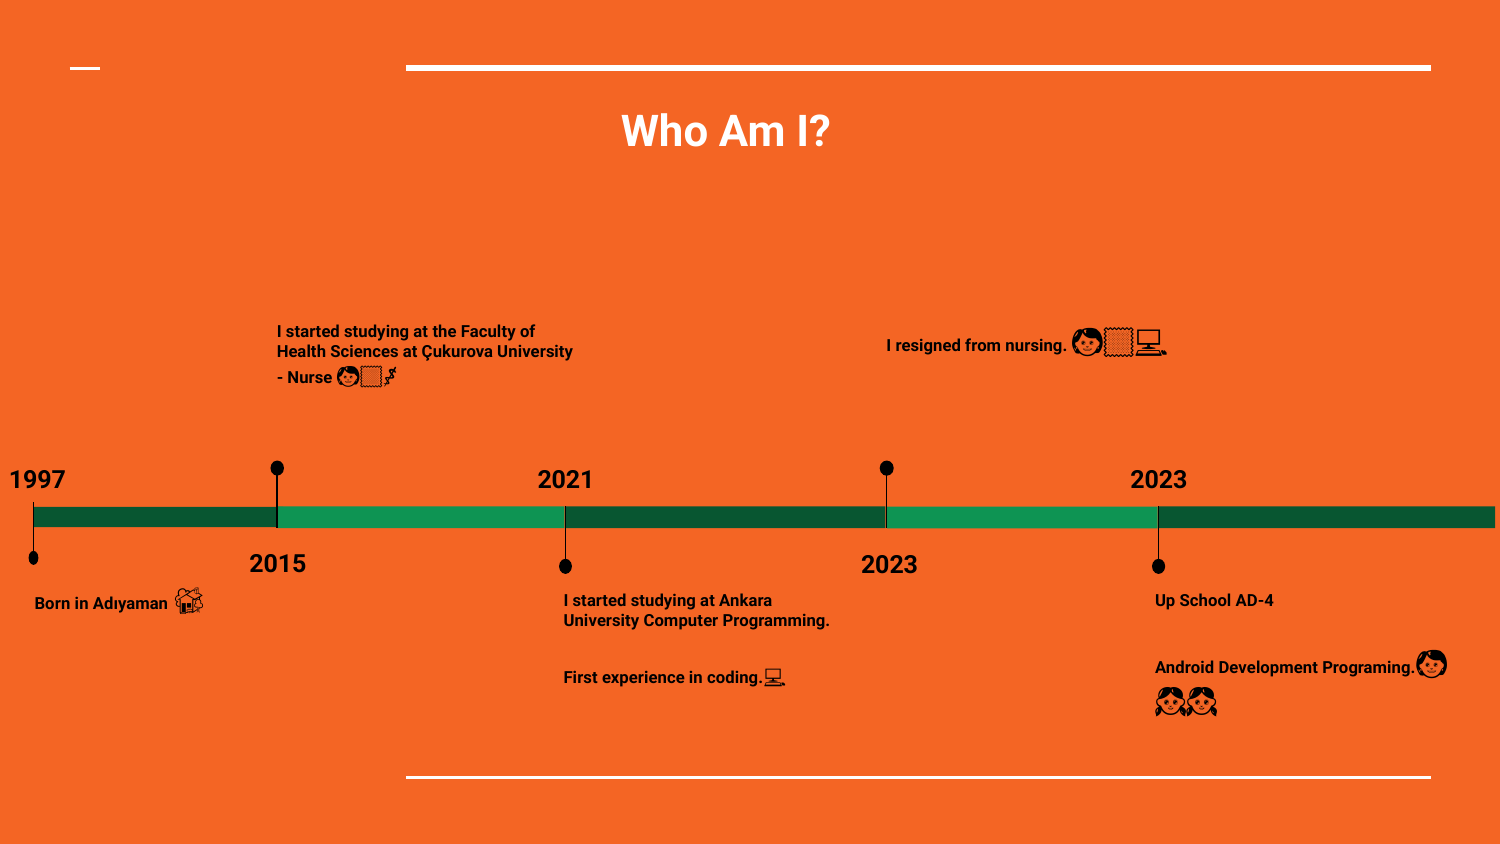

Who Am I?
I resigned from nursing. 👩🏻‍💻

2023

I started studying at the Faculty of Health Sciences at Çukurova University - Nurse 👩🏻‍⚕️

2015

1997

Born in Adıyaman 🏡

2021

I started studying at Ankara University Computer Programming.
First experience in coding.💻

2023

Up School AD-4
Android Development Programing.👩‍👧‍👧